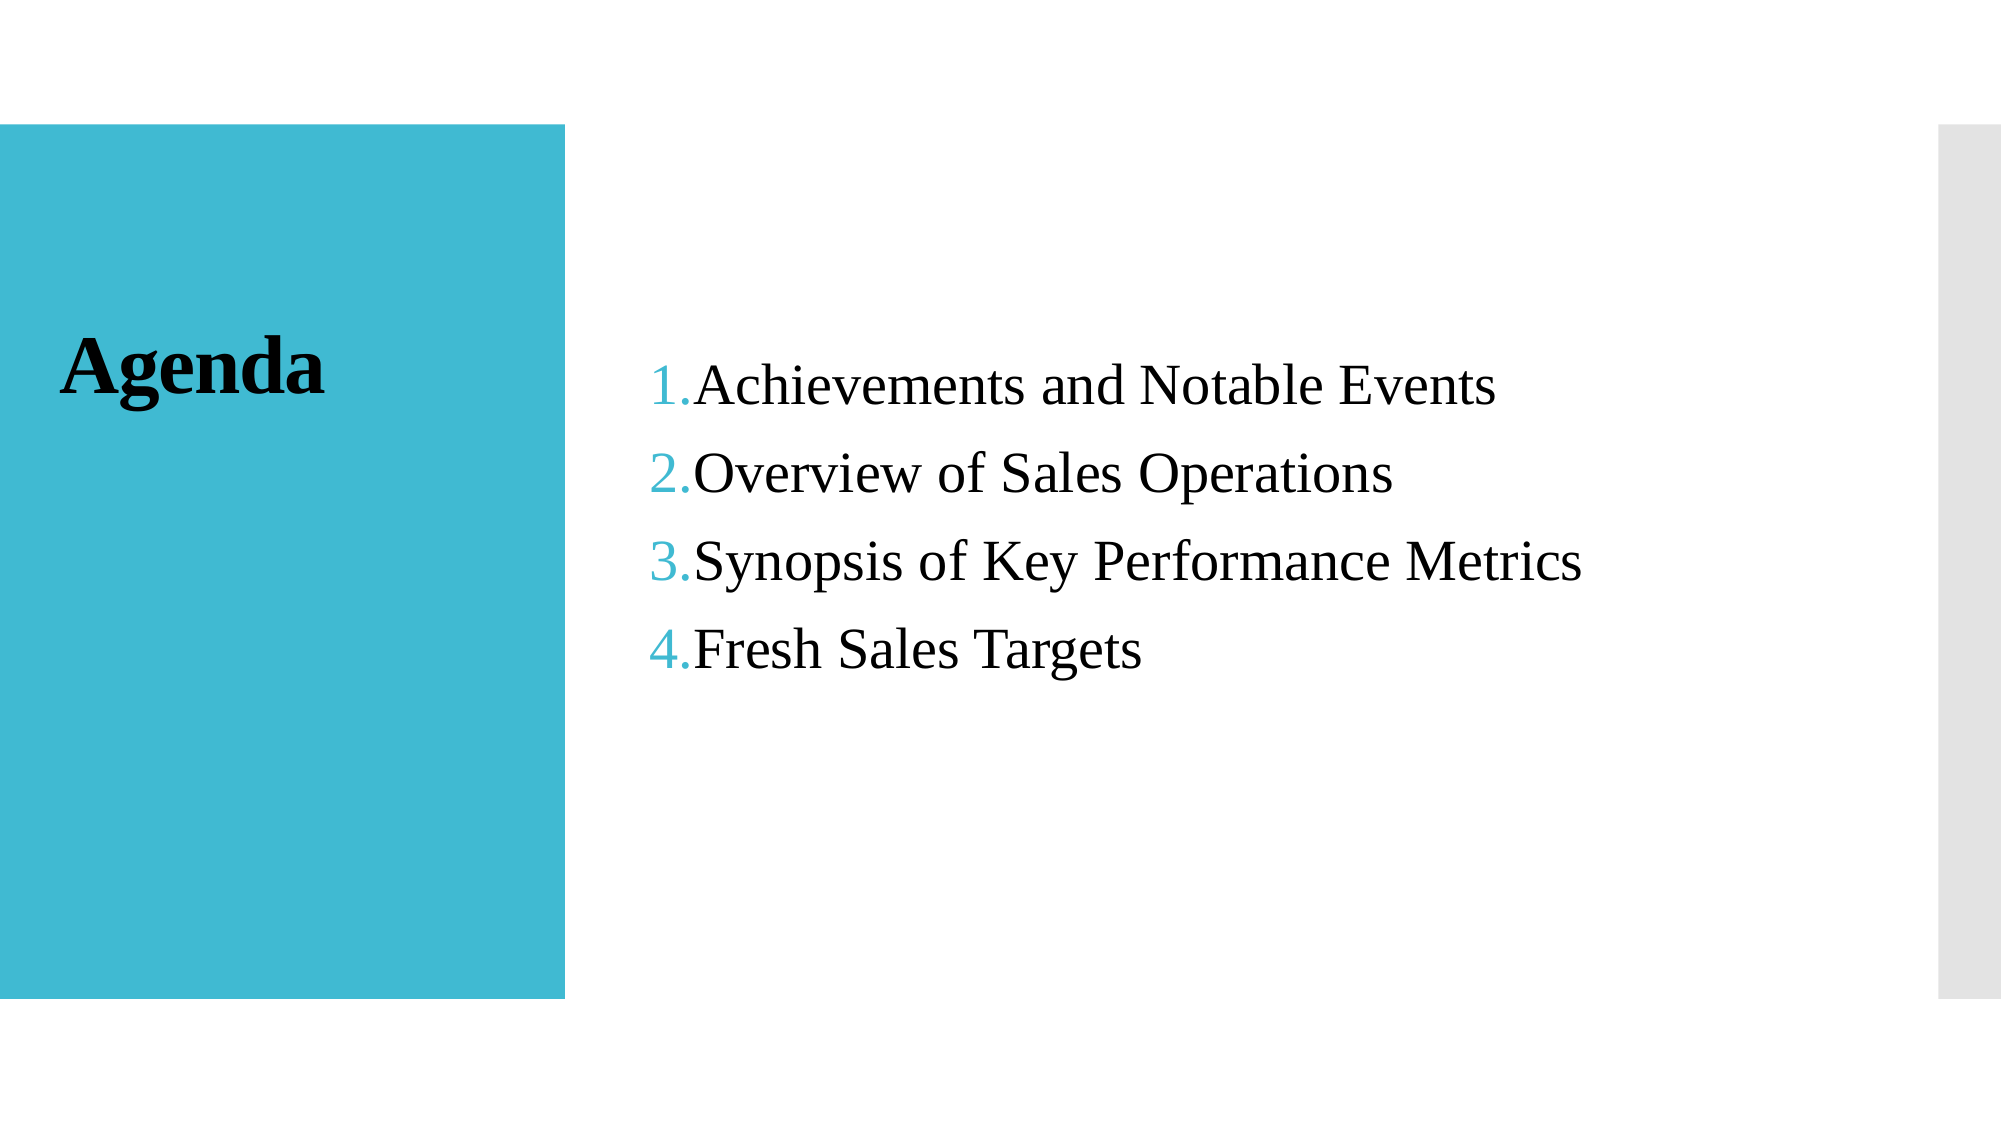

# Agenda
Achievements and Notable Events
Overview of Sales Operations
Synopsis of Key Performance Metrics
Fresh Sales Targets